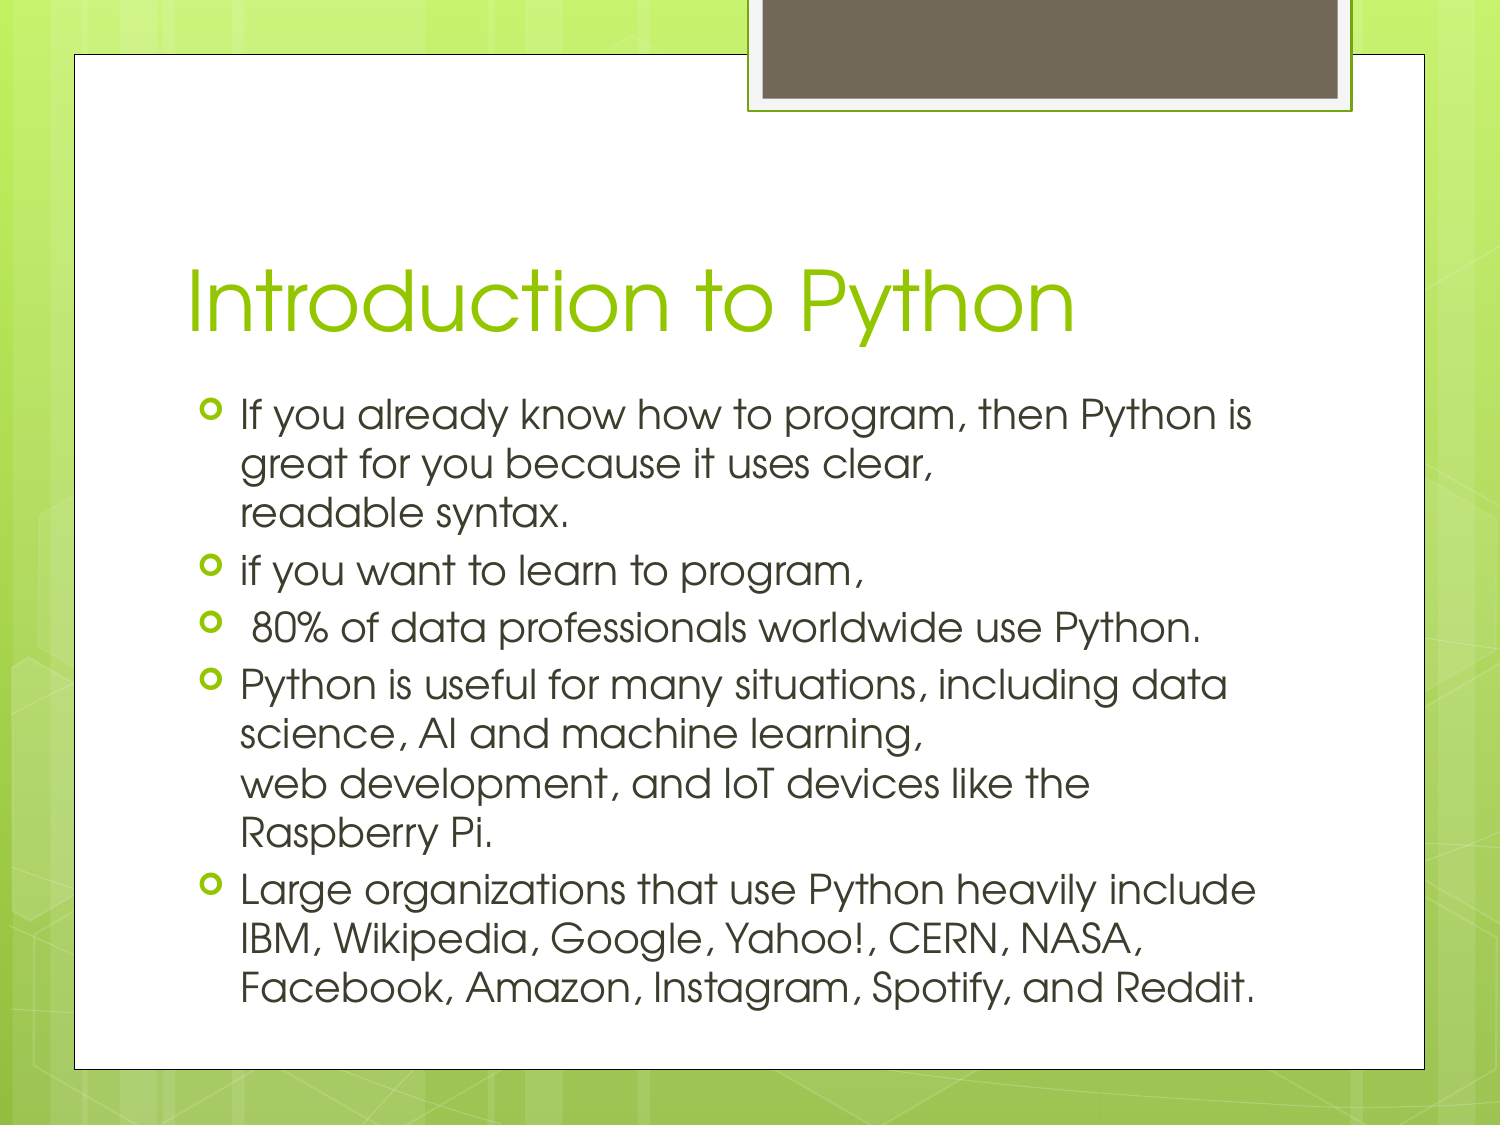

# Introduction to Python
If you already know how to program, then Python is great for you because it uses clear, readable syntax.
if you want to learn to program,
 80% of data professionals worldwide use Python.
Python is useful for many situations, including data science, AI and machine learning, web development, and IoT devices like the Raspberry Pi.
Large organizations that use Python heavily include IBM, Wikipedia, Google, Yahoo!, CERN, NASA, Facebook, Amazon, Instagram, Spotify, and Reddit.